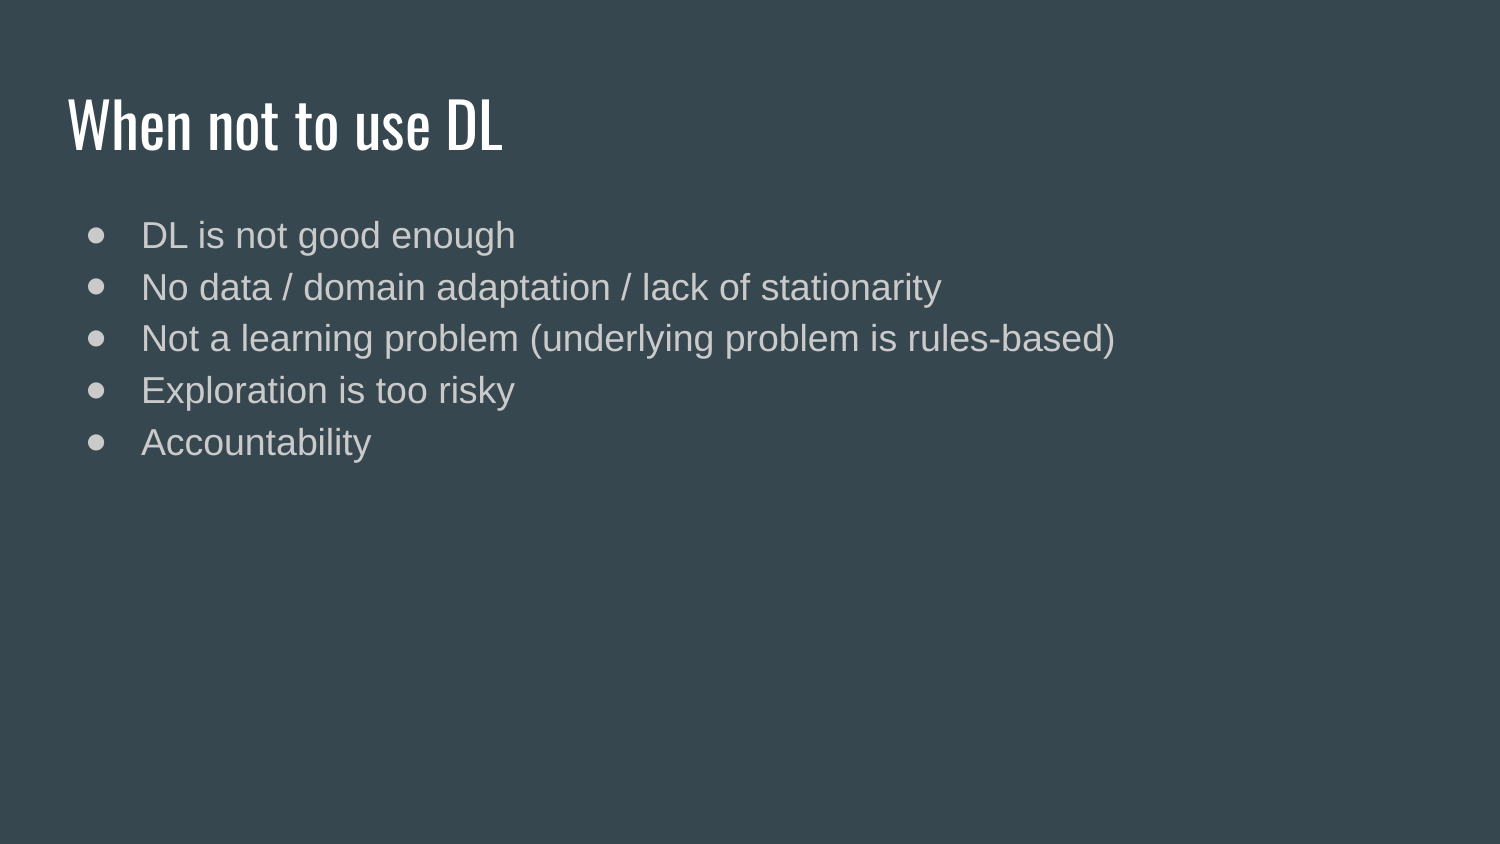

# When not to use DL
DL is not good enough
No data / domain adaptation / lack of stationarity
Not a learning problem (underlying problem is rules-based)
Exploration is too risky
Accountability